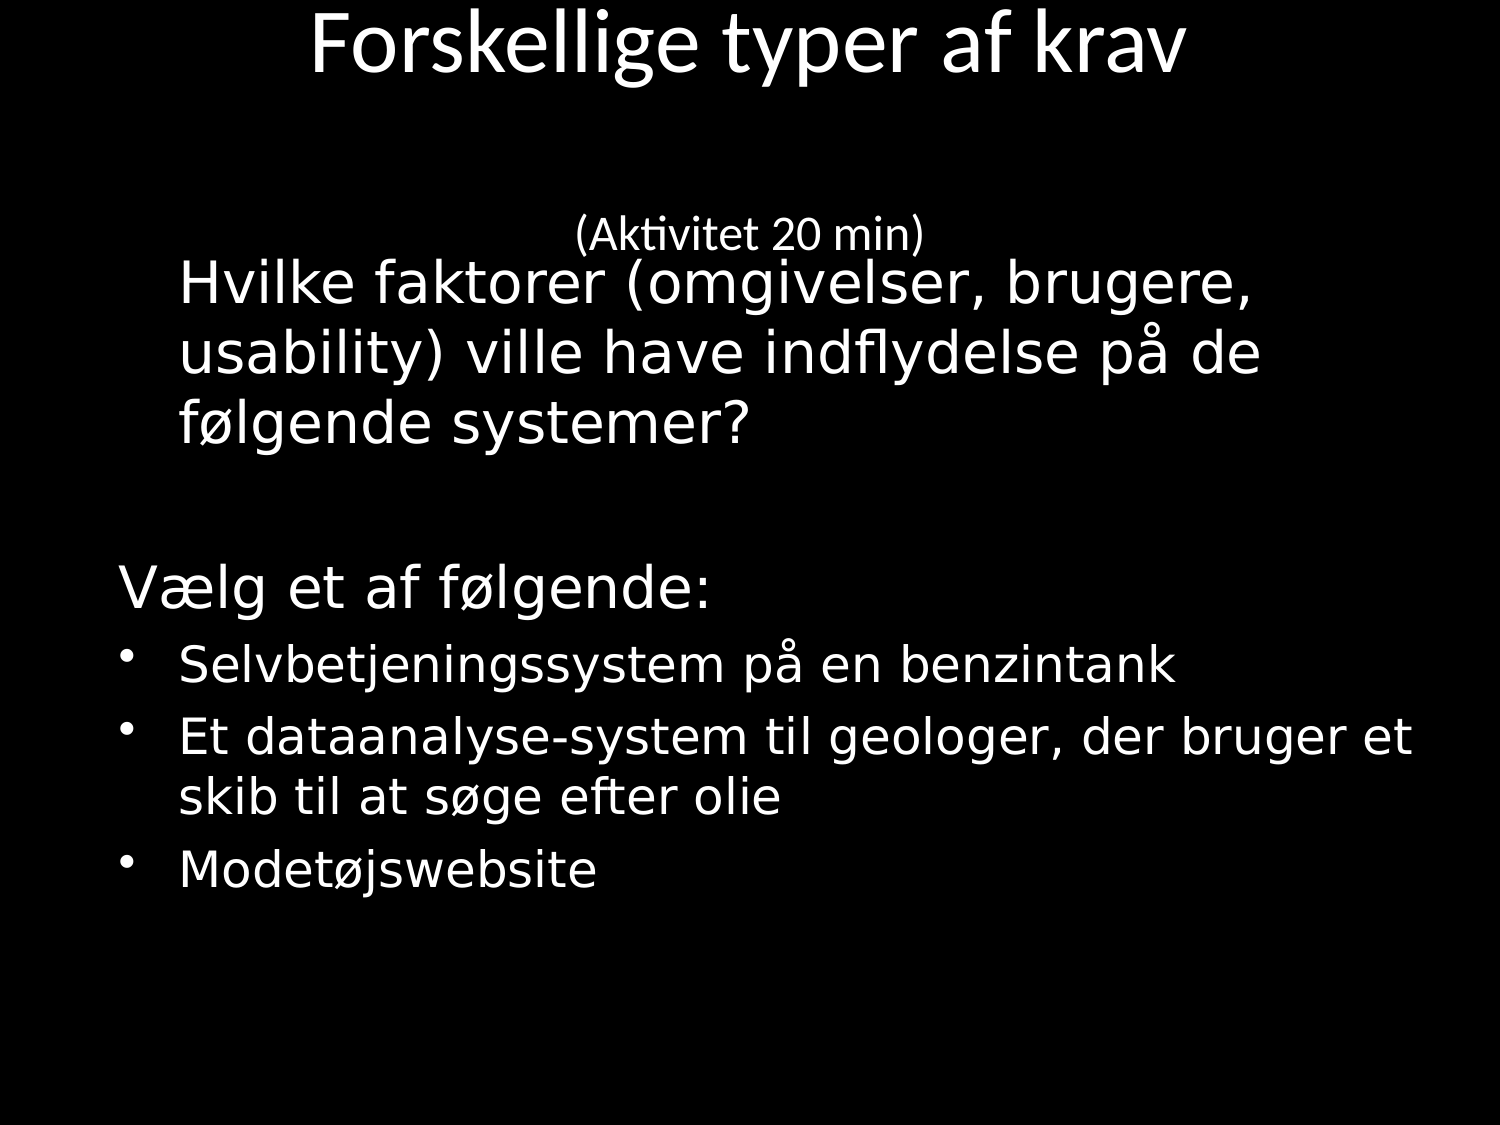

# Forskellige typer af krav (Aktivitet 20 min)

	Hvilke faktorer (omgivelser, brugere, usability) ville have indflydelse på de følgende systemer?

Vælg et af følgende:
Selvbetjeningssystem på en benzintank
Et dataanalyse-system til geologer, der bruger et skib til at søge efter olie
Modetøjswebsite